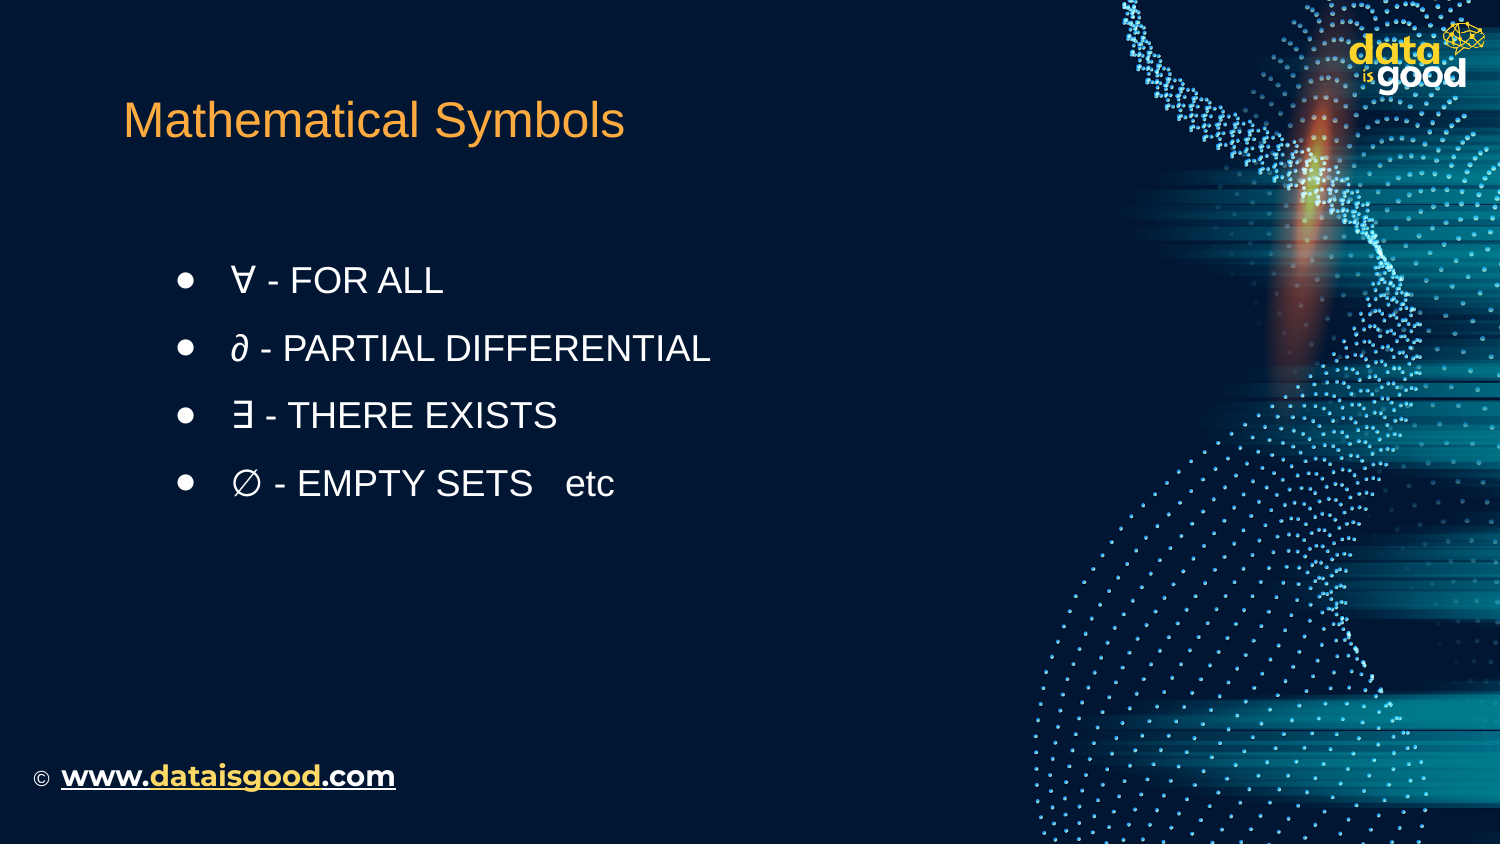

# Mathematical Symbols
∀ - FOR ALL
∂ - PARTIAL DIFFERENTIAL
∃ - THERE EXISTS
∅ - EMPTY SETS   etc